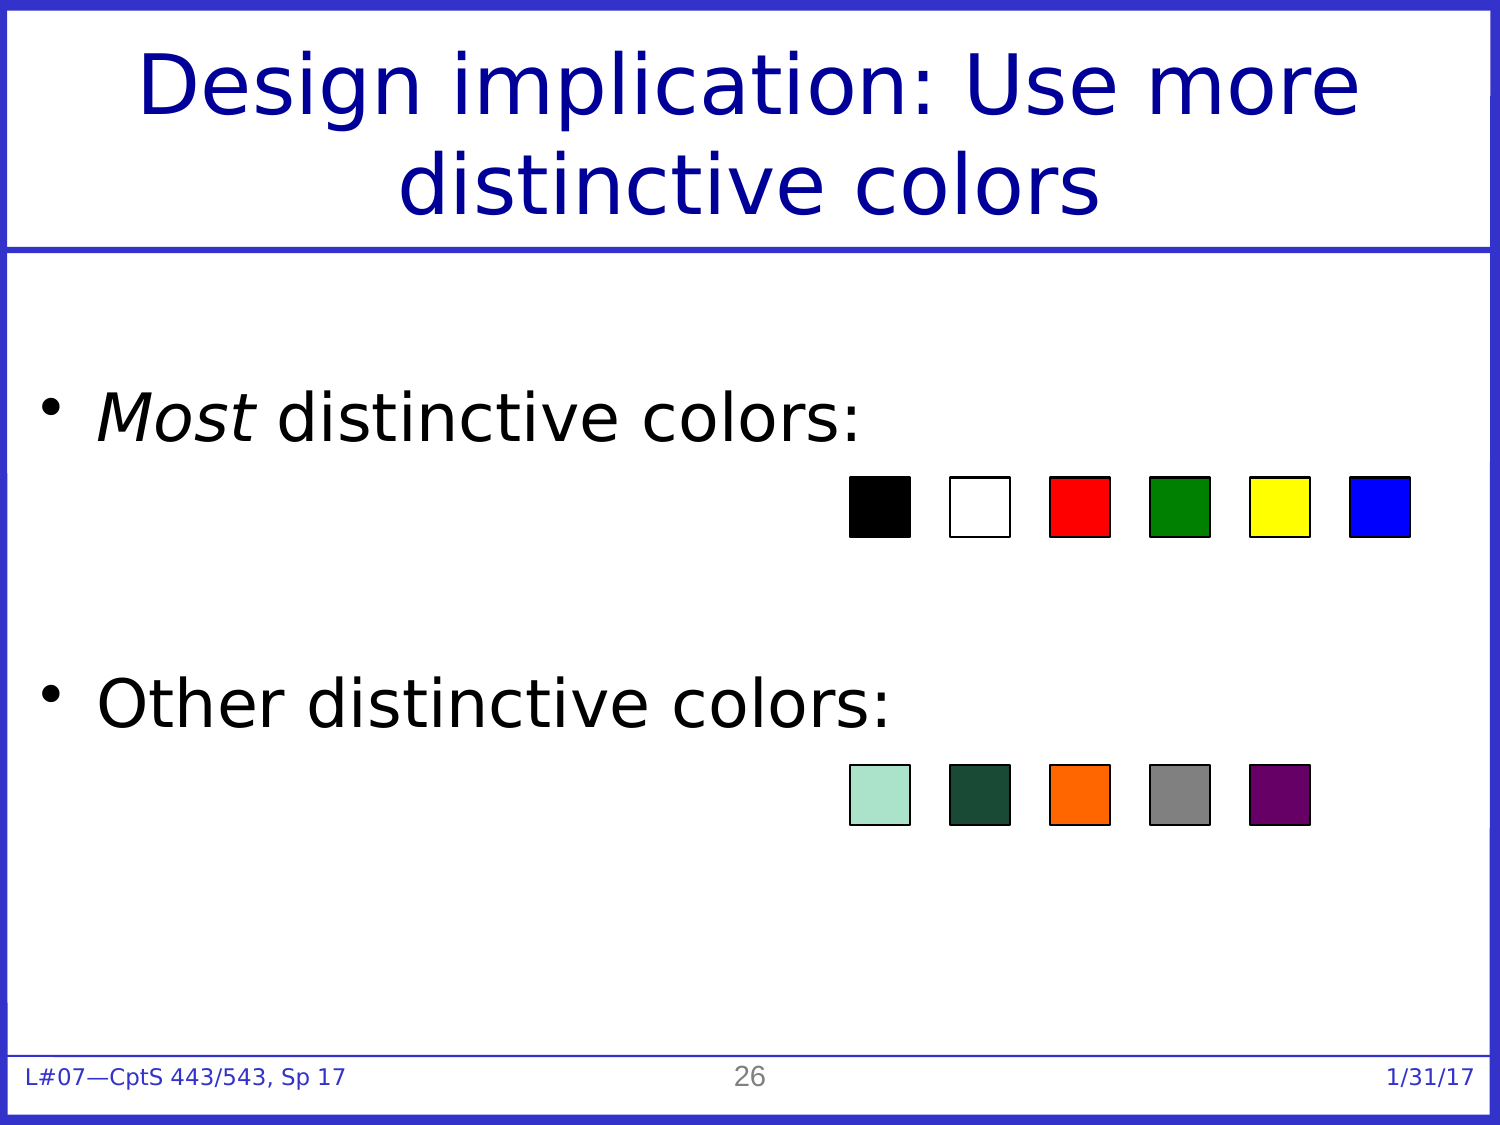

# Design implication: Use more distinctive colors

Most distinctive colors:

Other distinctive colors:

26